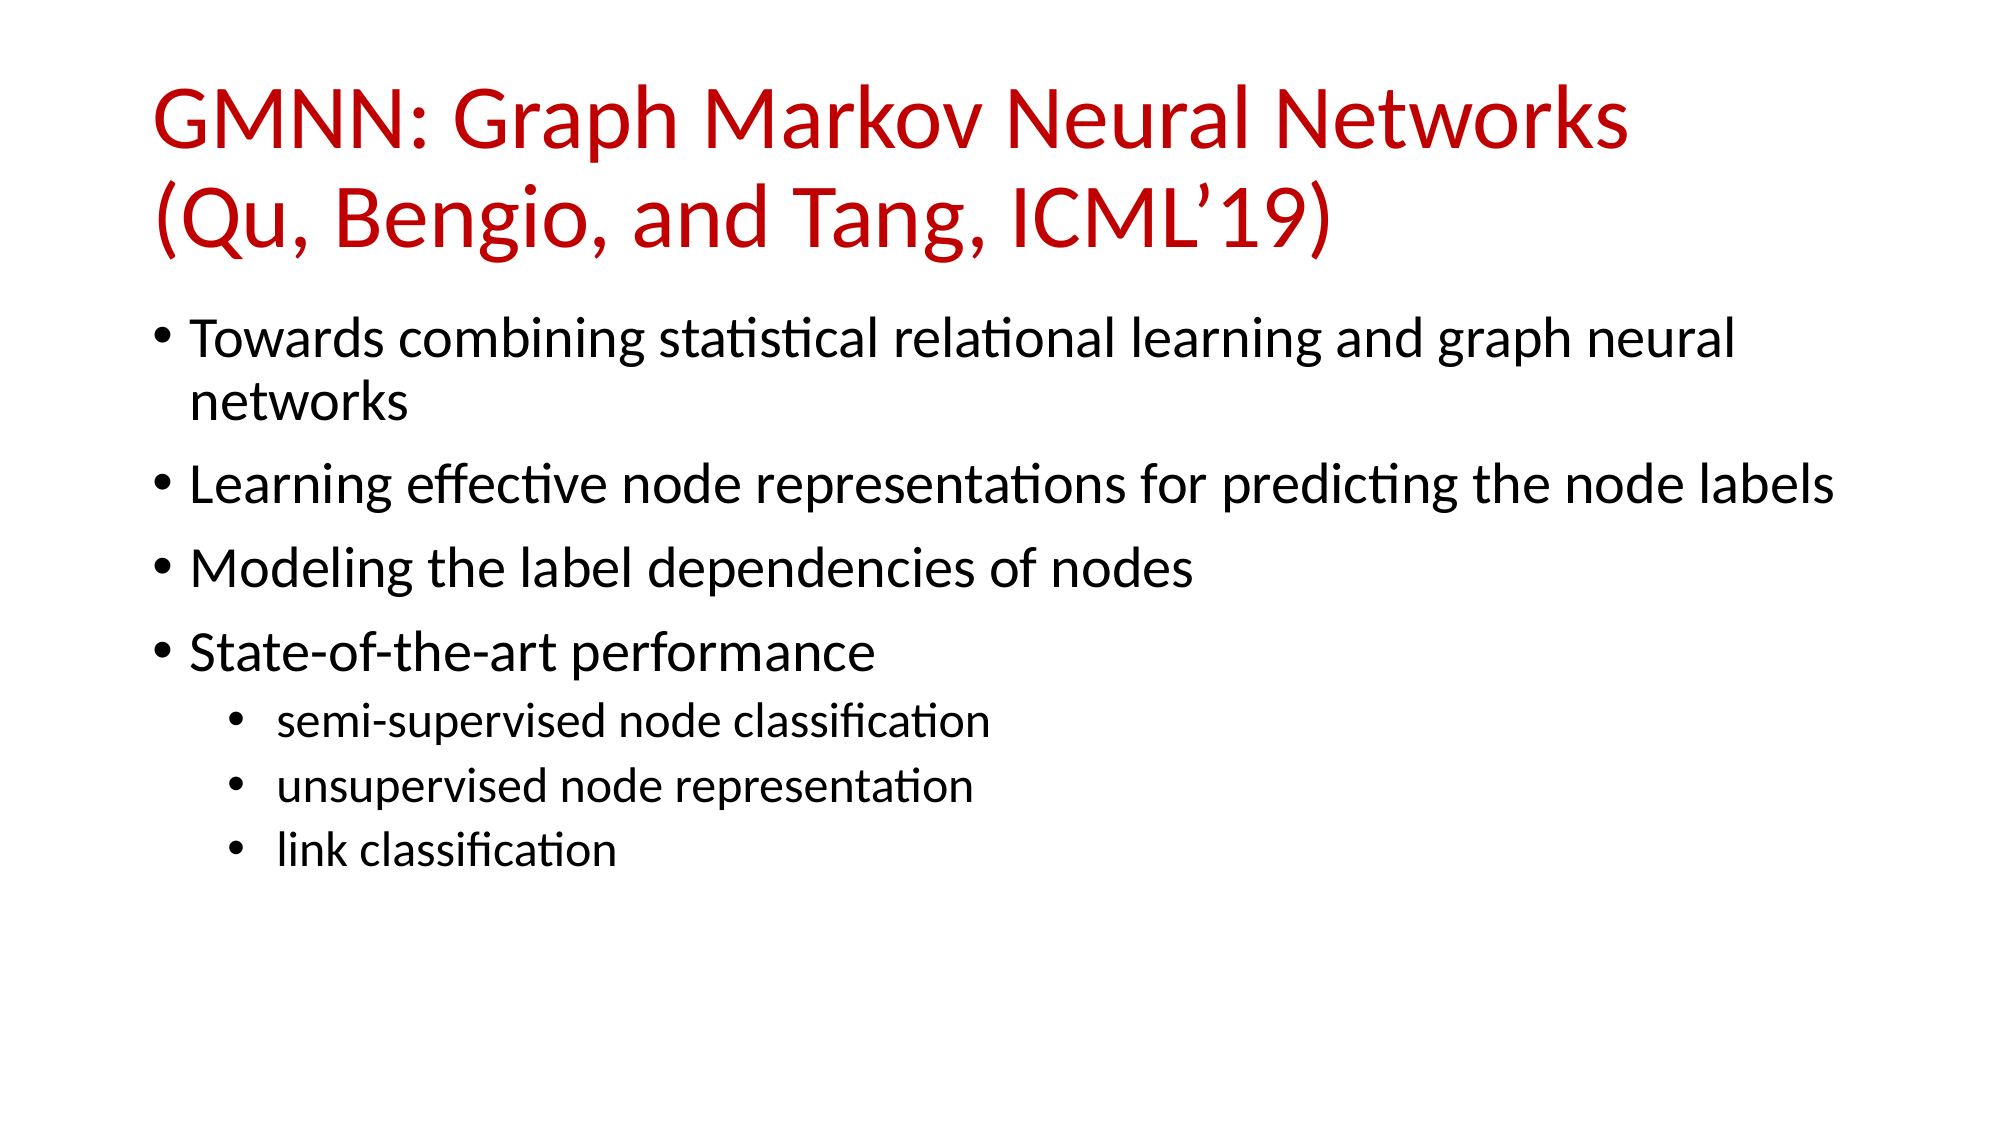

# GMNN: Graph Markov Neural Networks (Qu, Bengio, and Tang, ICML’19)
Towards combining statistical relational learning and graph neural networks
Learning effective node representations for predicting the node labels
Modeling the label dependencies of nodes
State-of-the-art performance
 semi-supervised node classification
 unsupervised node representation
 link classification